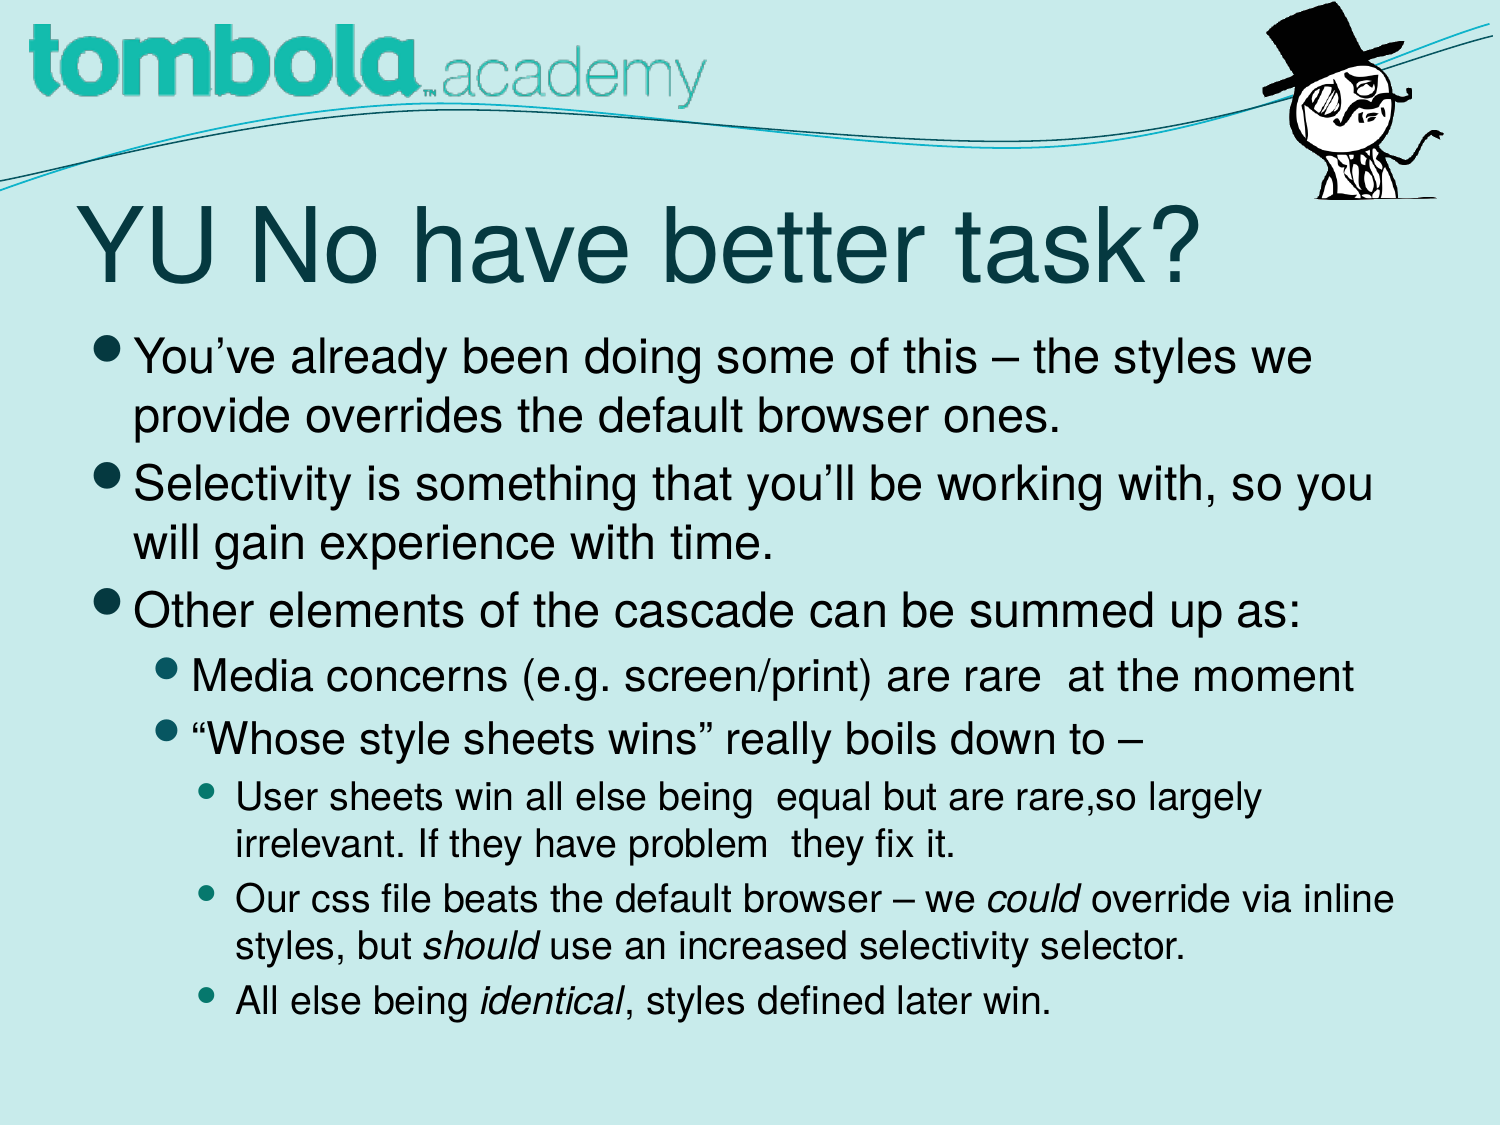

# YU No have better task?
You’ve already been doing some of this – the styles we provide overrides the default browser ones.
Selectivity is something that you’ll be working with, so you will gain experience with time.
Other elements of the cascade can be summed up as:
Media concerns (e.g. screen/print) are rare  at the moment
“Whose style sheets wins” really boils down to –
User sheets win all else being  equal but are rare,so largely irrelevant. If they have problem  they fix it.
Our css file beats the default browser – we could override via inline styles, but should use an increased selectivity selector.
All else being identical, styles defined later win.